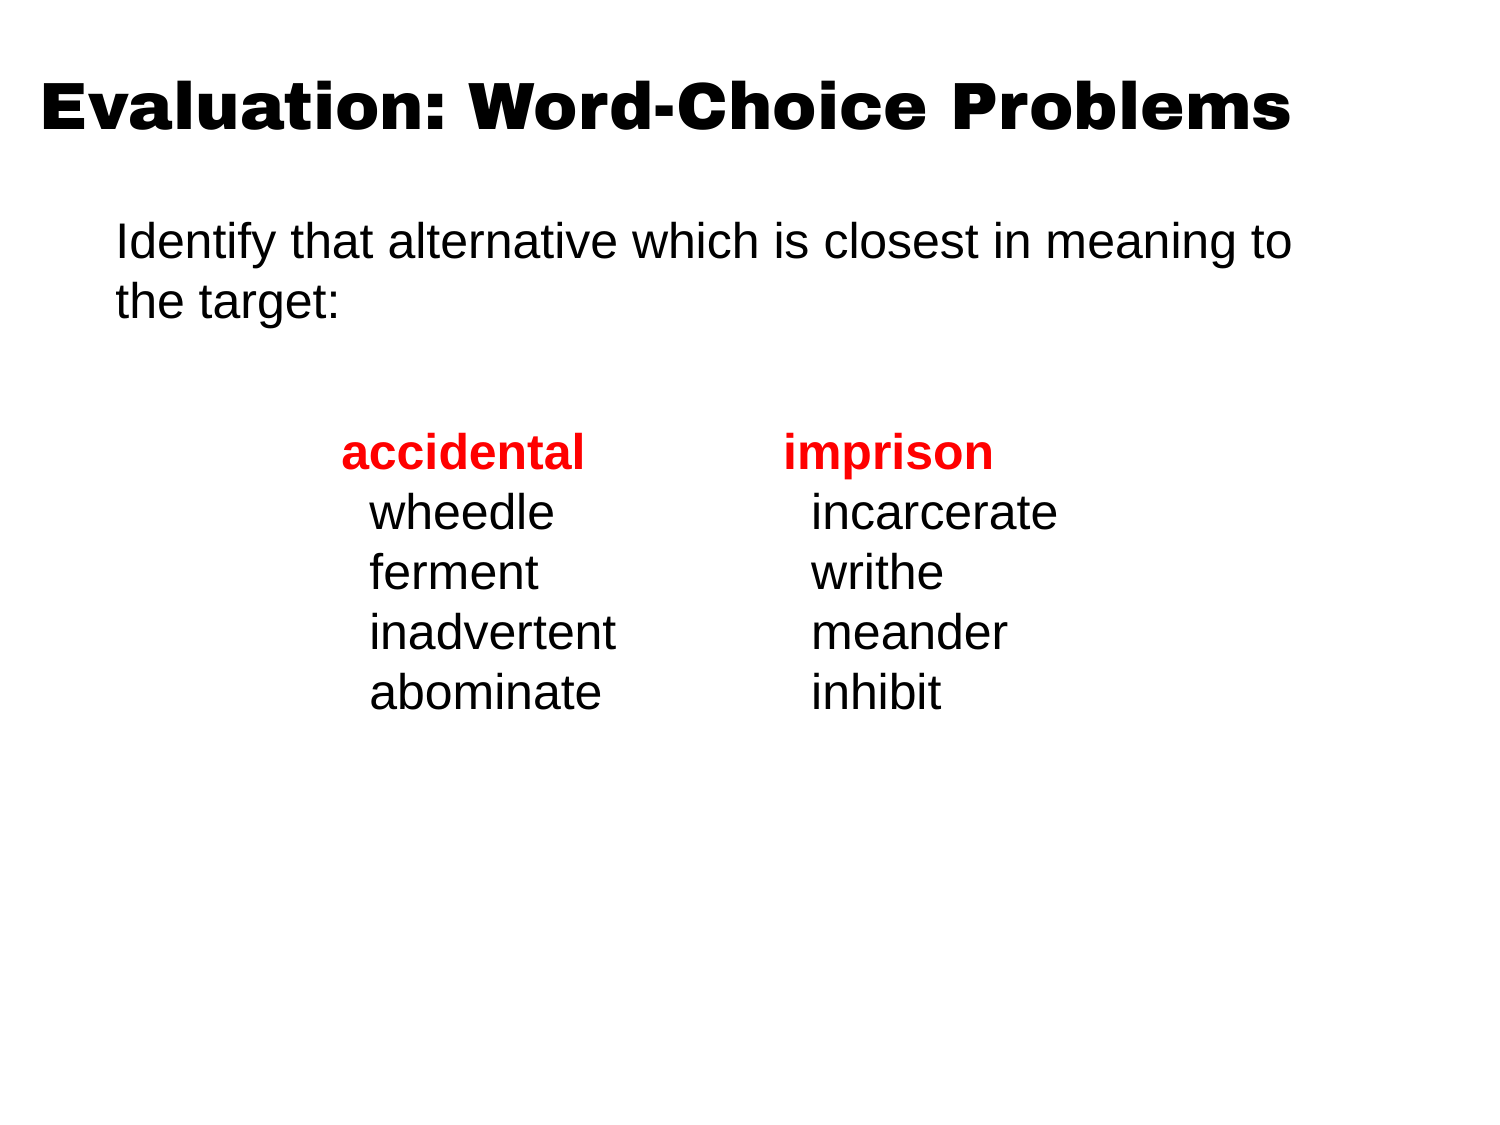

# Evaluation: Word-Choice Problems
Identify that alternative which is closest in meaning to the target:
accidental
  wheedle
  ferment
  inadvertent
  abominate

imprison
  incarcerate
  writhe
  meander
  inhibit
26